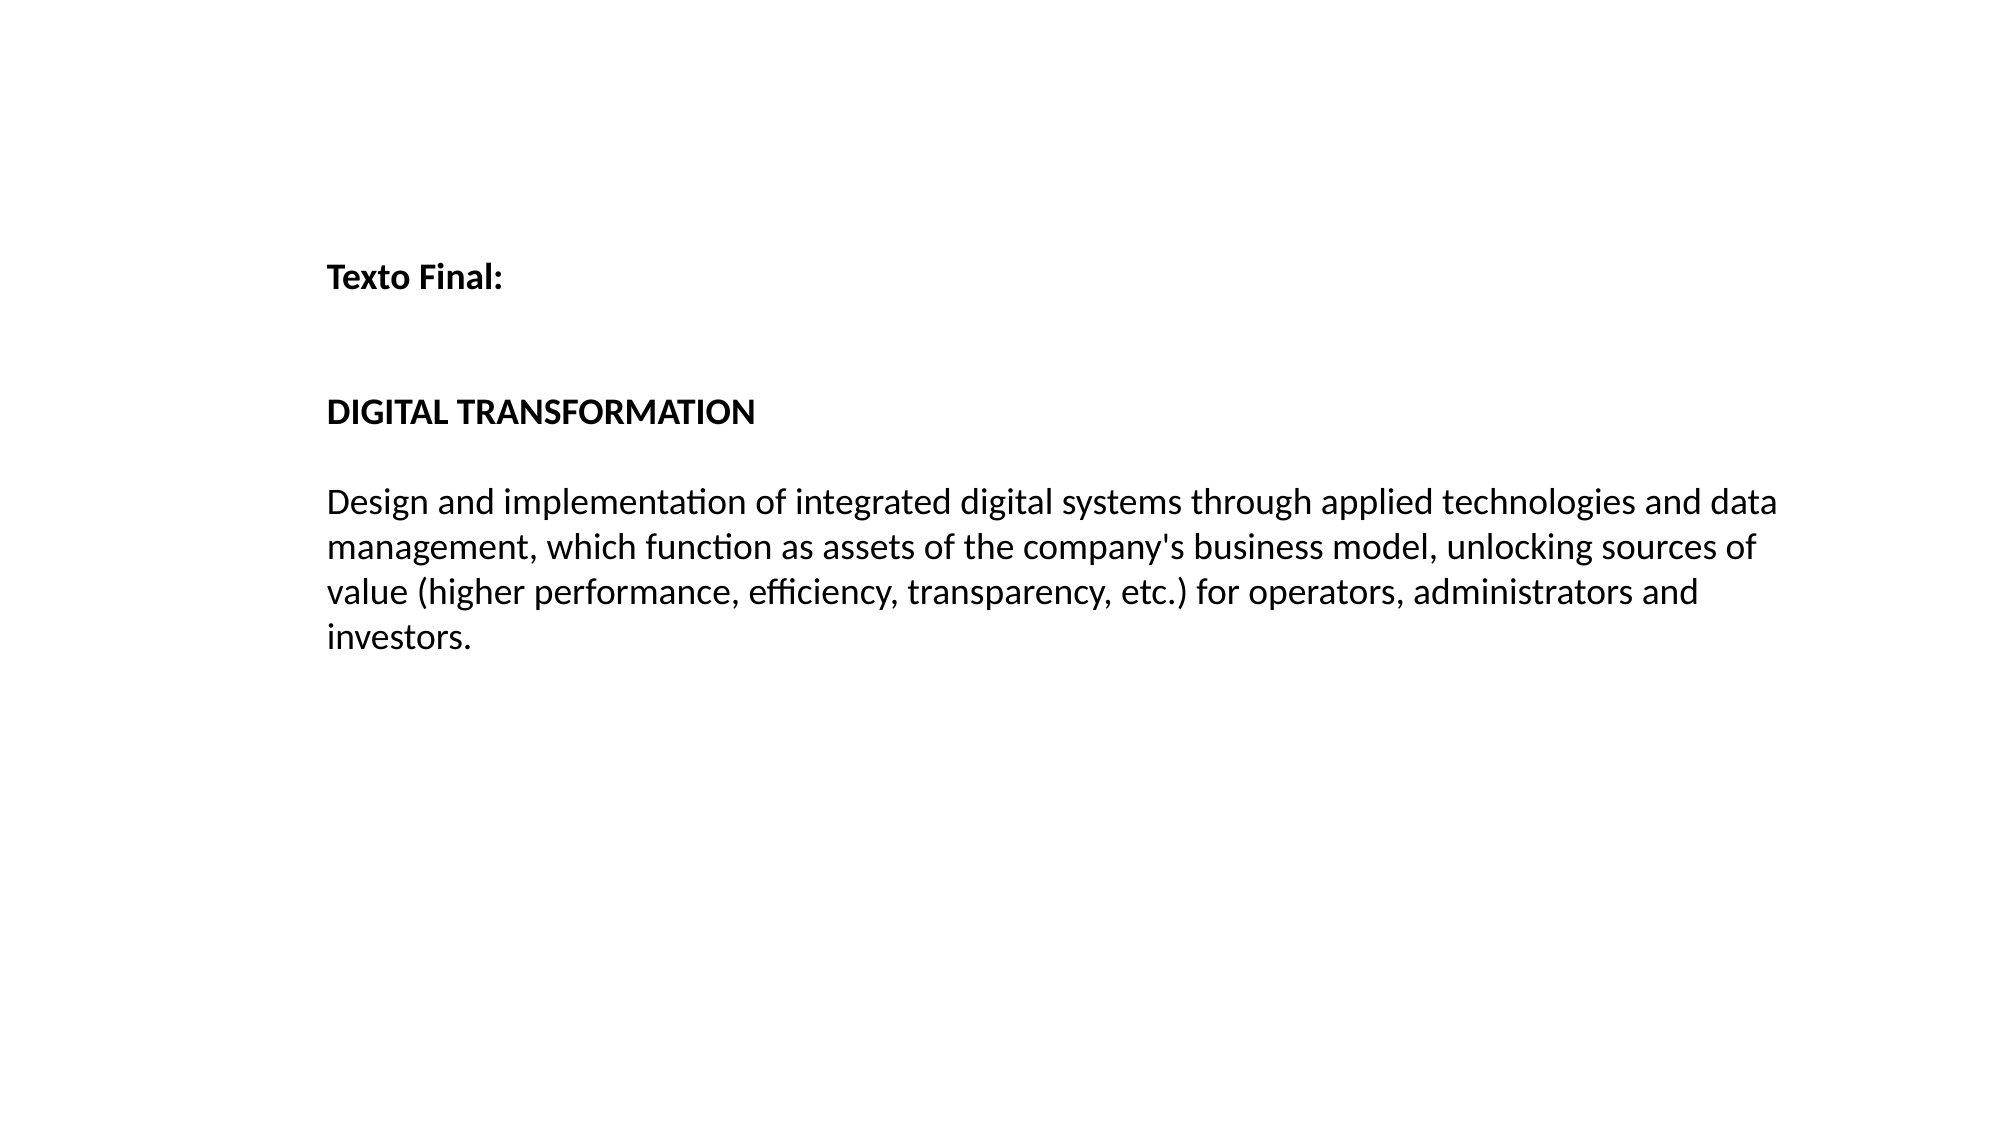

Texto Final:

DIGITAL TRANSFORMATION

Design and implementation of integrated digital systems through applied technologies and data management, which function as assets of the company's business model, unlocking sources of value (higher performance, efficiency, transparency, etc.) for operators, administrators and investors.